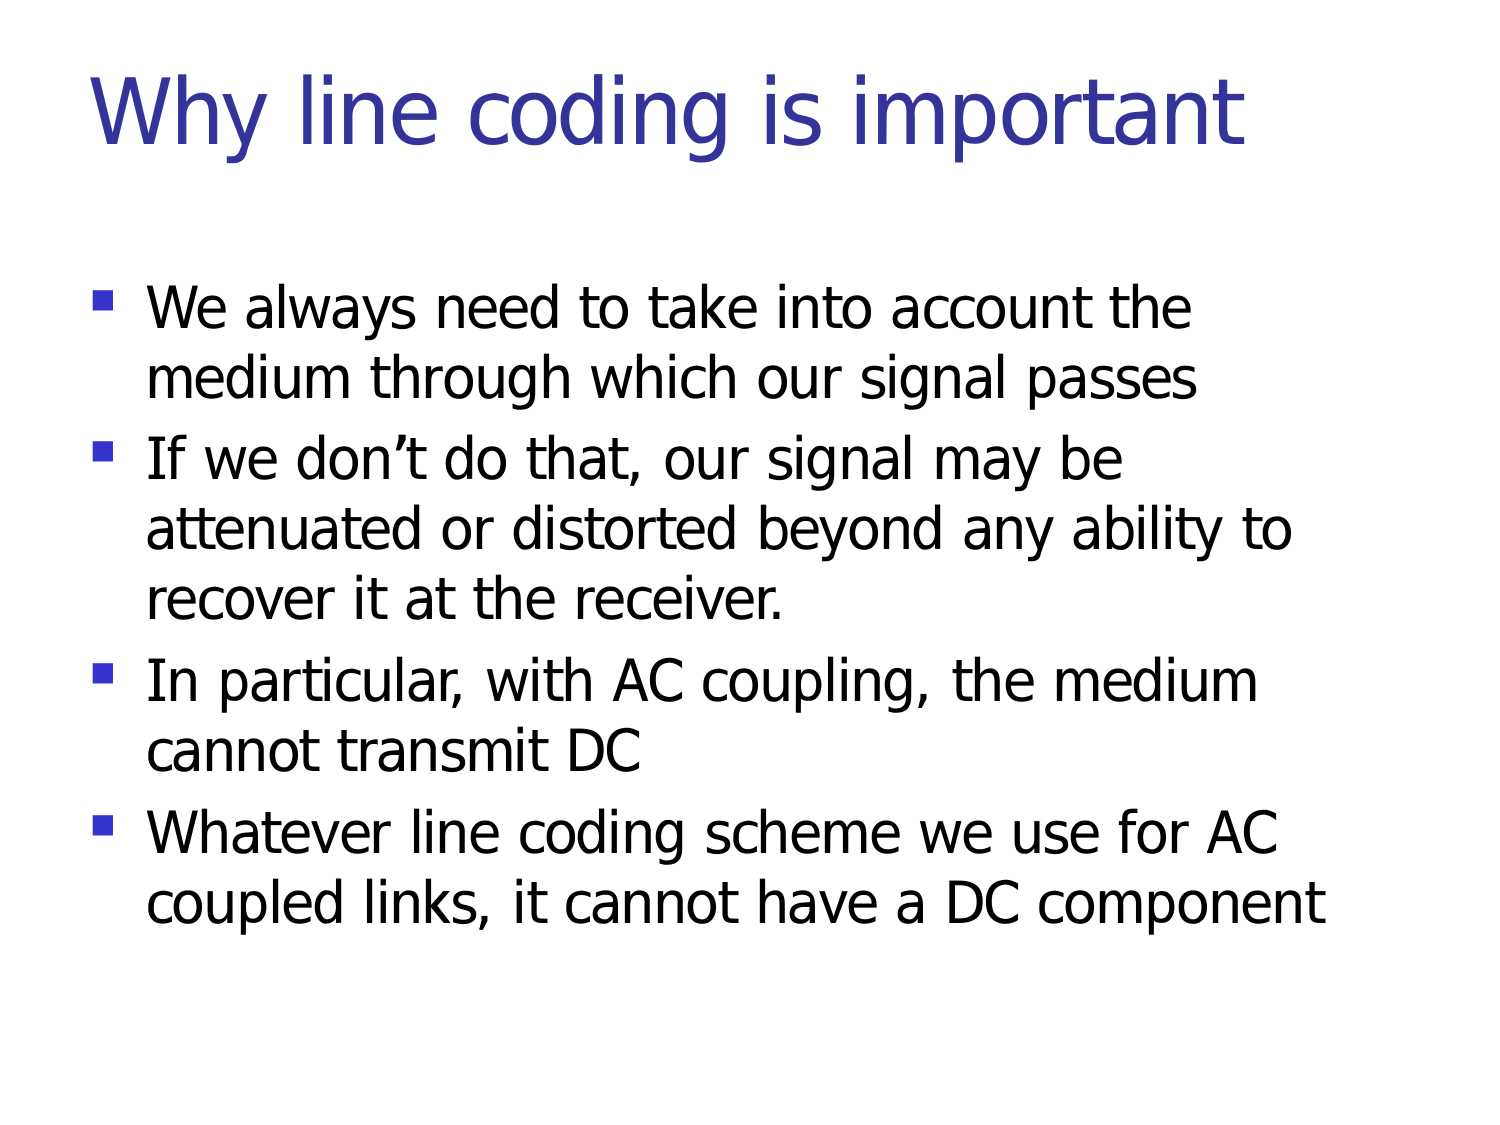

Why line coding is important
We always need to take into account the medium through which our signal passes
If we don’t do that, our signal may be attenuated or distorted beyond any ability to recover it at the receiver.
In particular, with AC coupling, the medium cannot transmit DC
Whatever line coding scheme we use for AC coupled links, it cannot have a DC component